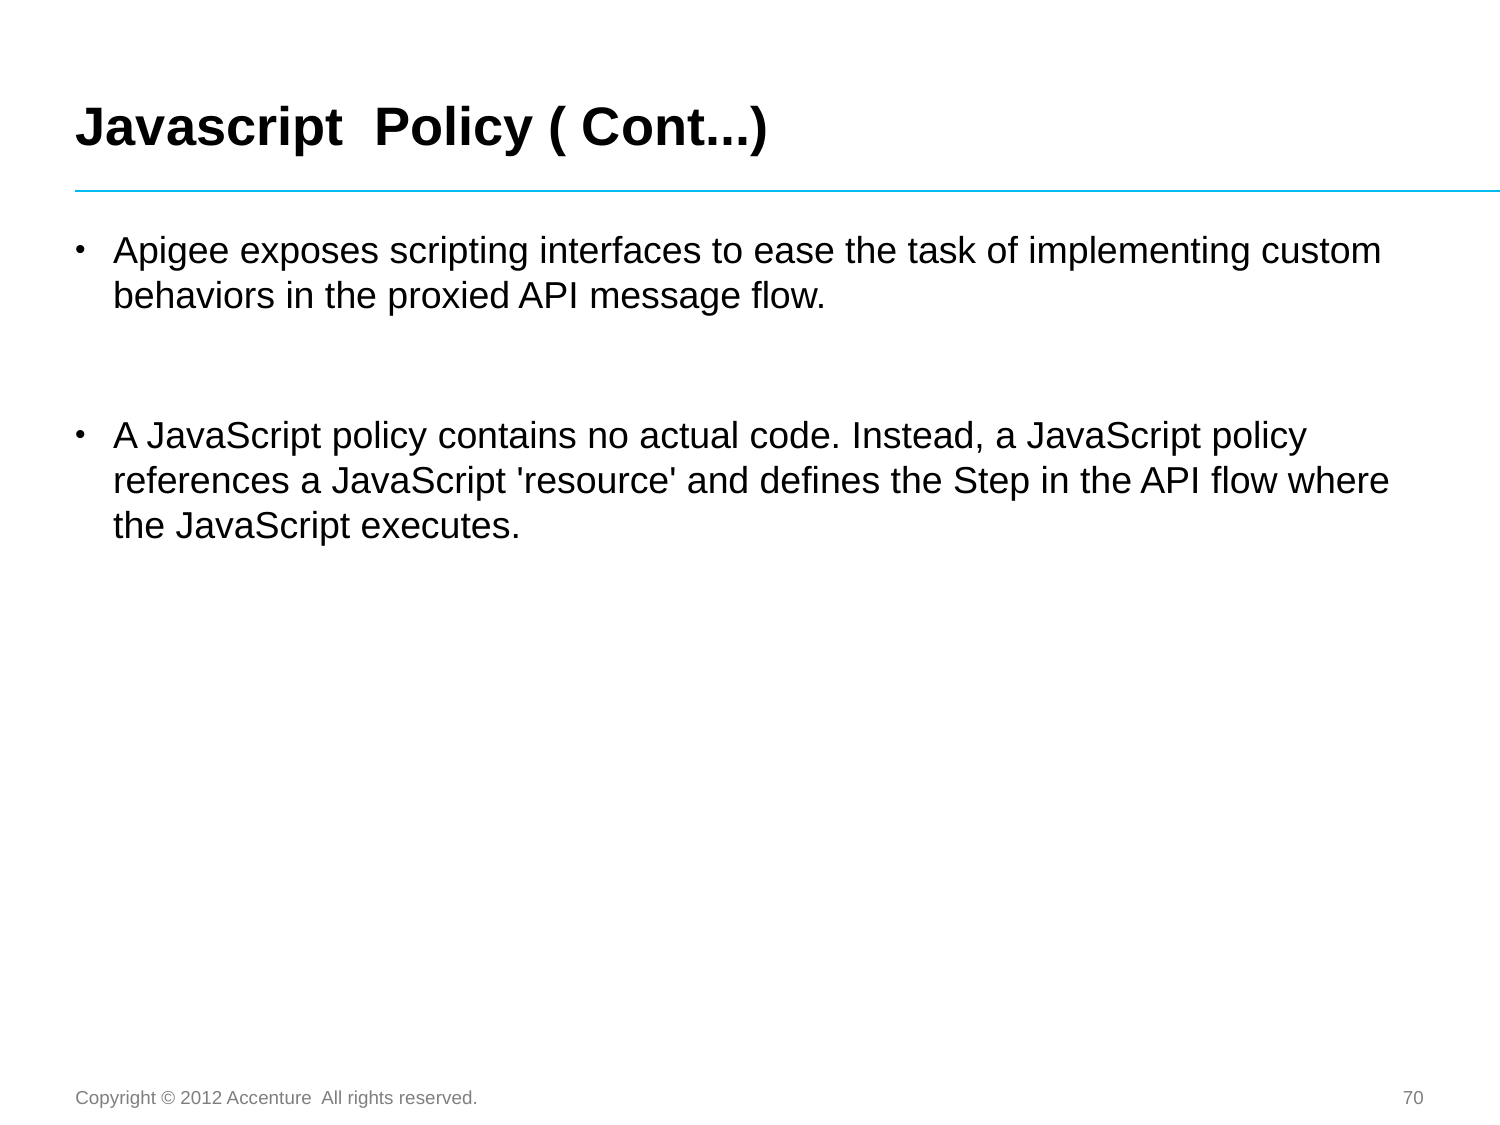

# Javascript  Policy ( Cont...)
Apigee exposes scripting interfaces to ease the task of implementing custom behaviors in the proxied API message flow.

A JavaScript policy contains no actual code. Instead, a JavaScript policy references a JavaScript 'resource' and defines the Step in the API flow where the JavaScript executes.